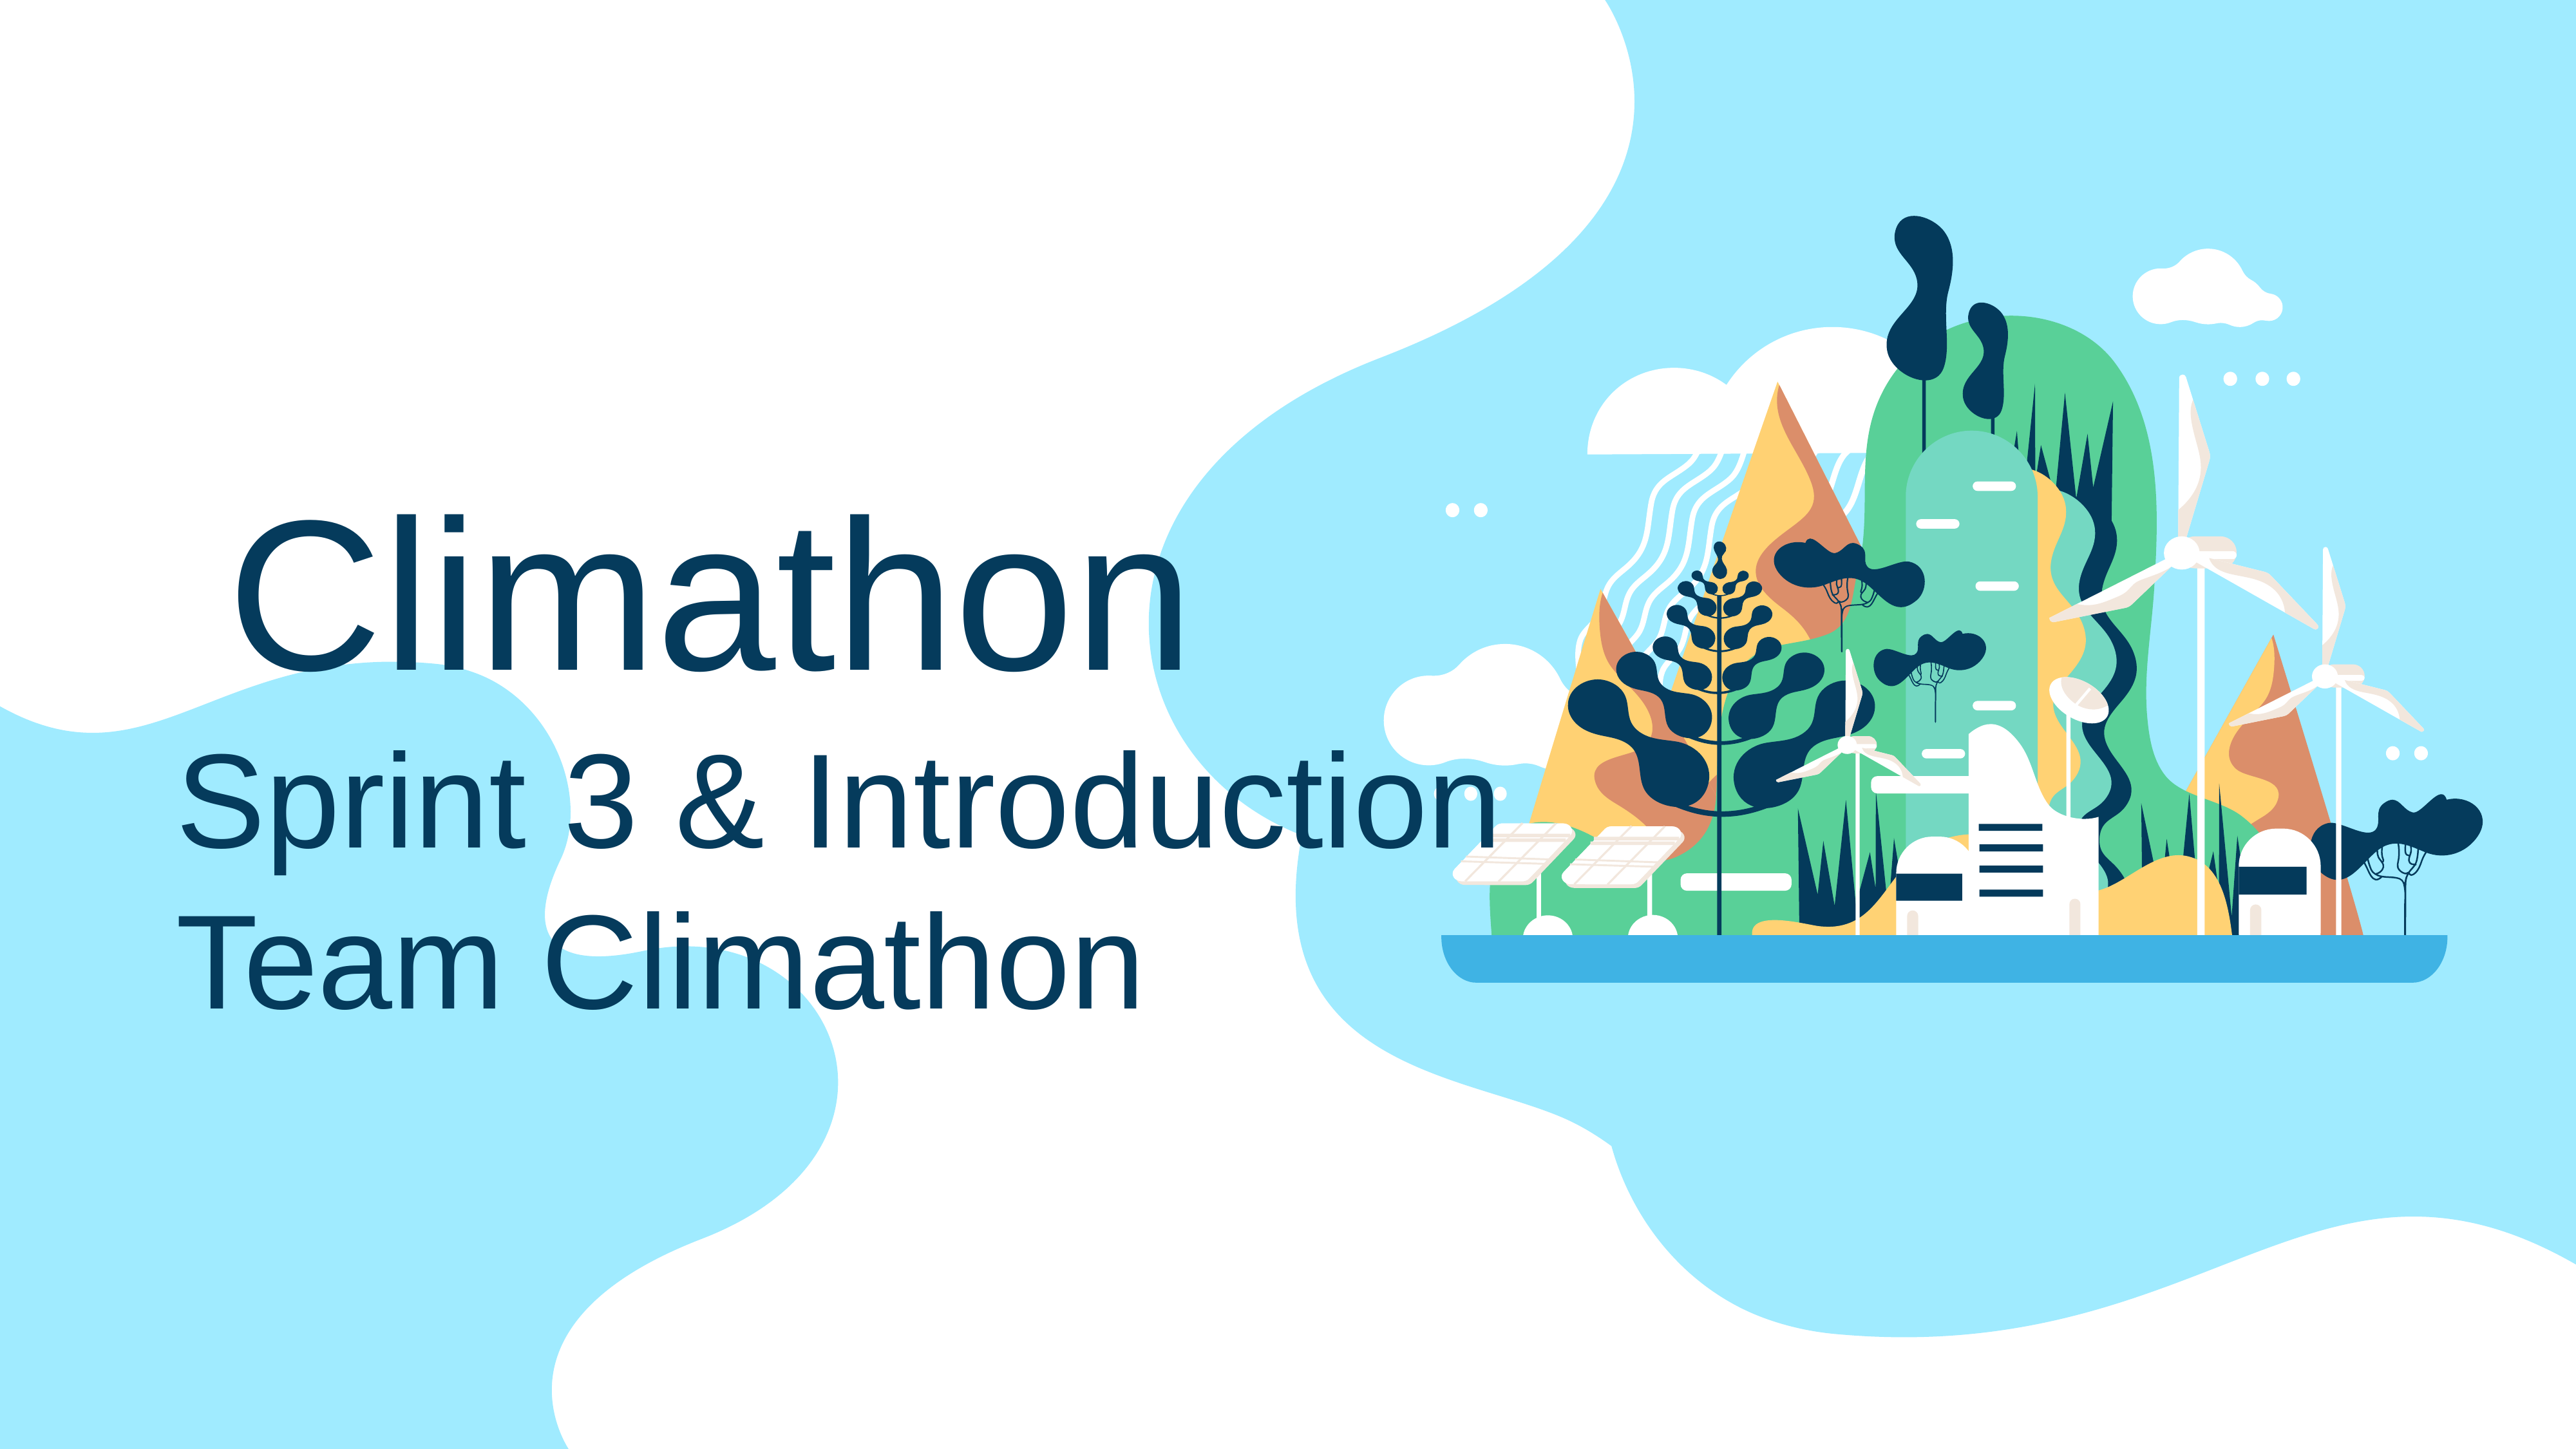

# Climathon

Sprint 3 & Introduction
Team Climathon